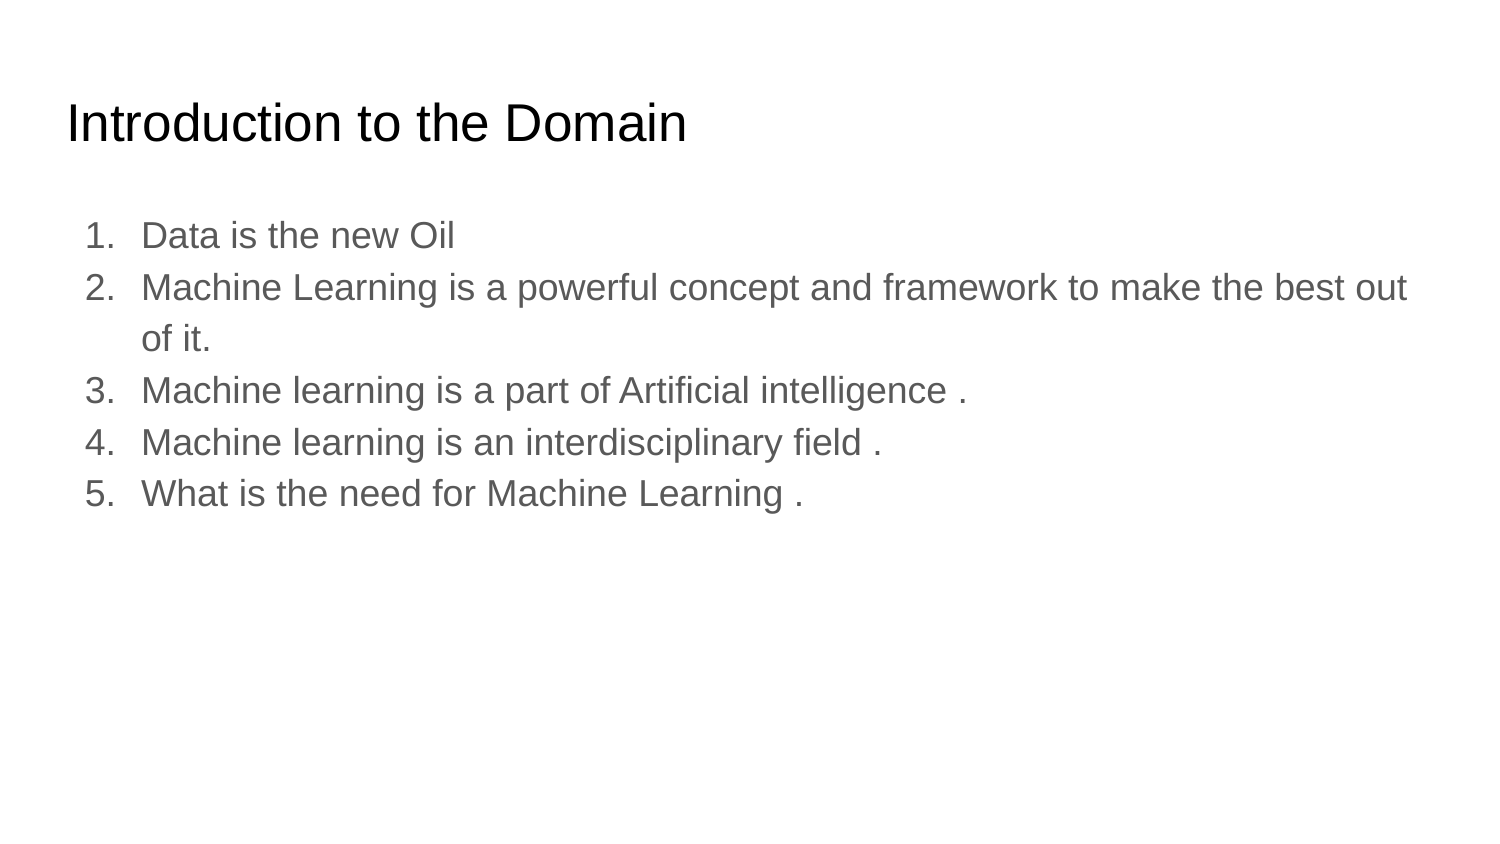

# Introduction to the Domain
Data is the new Oil
Machine Learning is a powerful concept and framework to make the best out of it.
Machine learning is a part of Artificial intelligence .
Machine learning is an interdisciplinary field .
What is the need for Machine Learning .